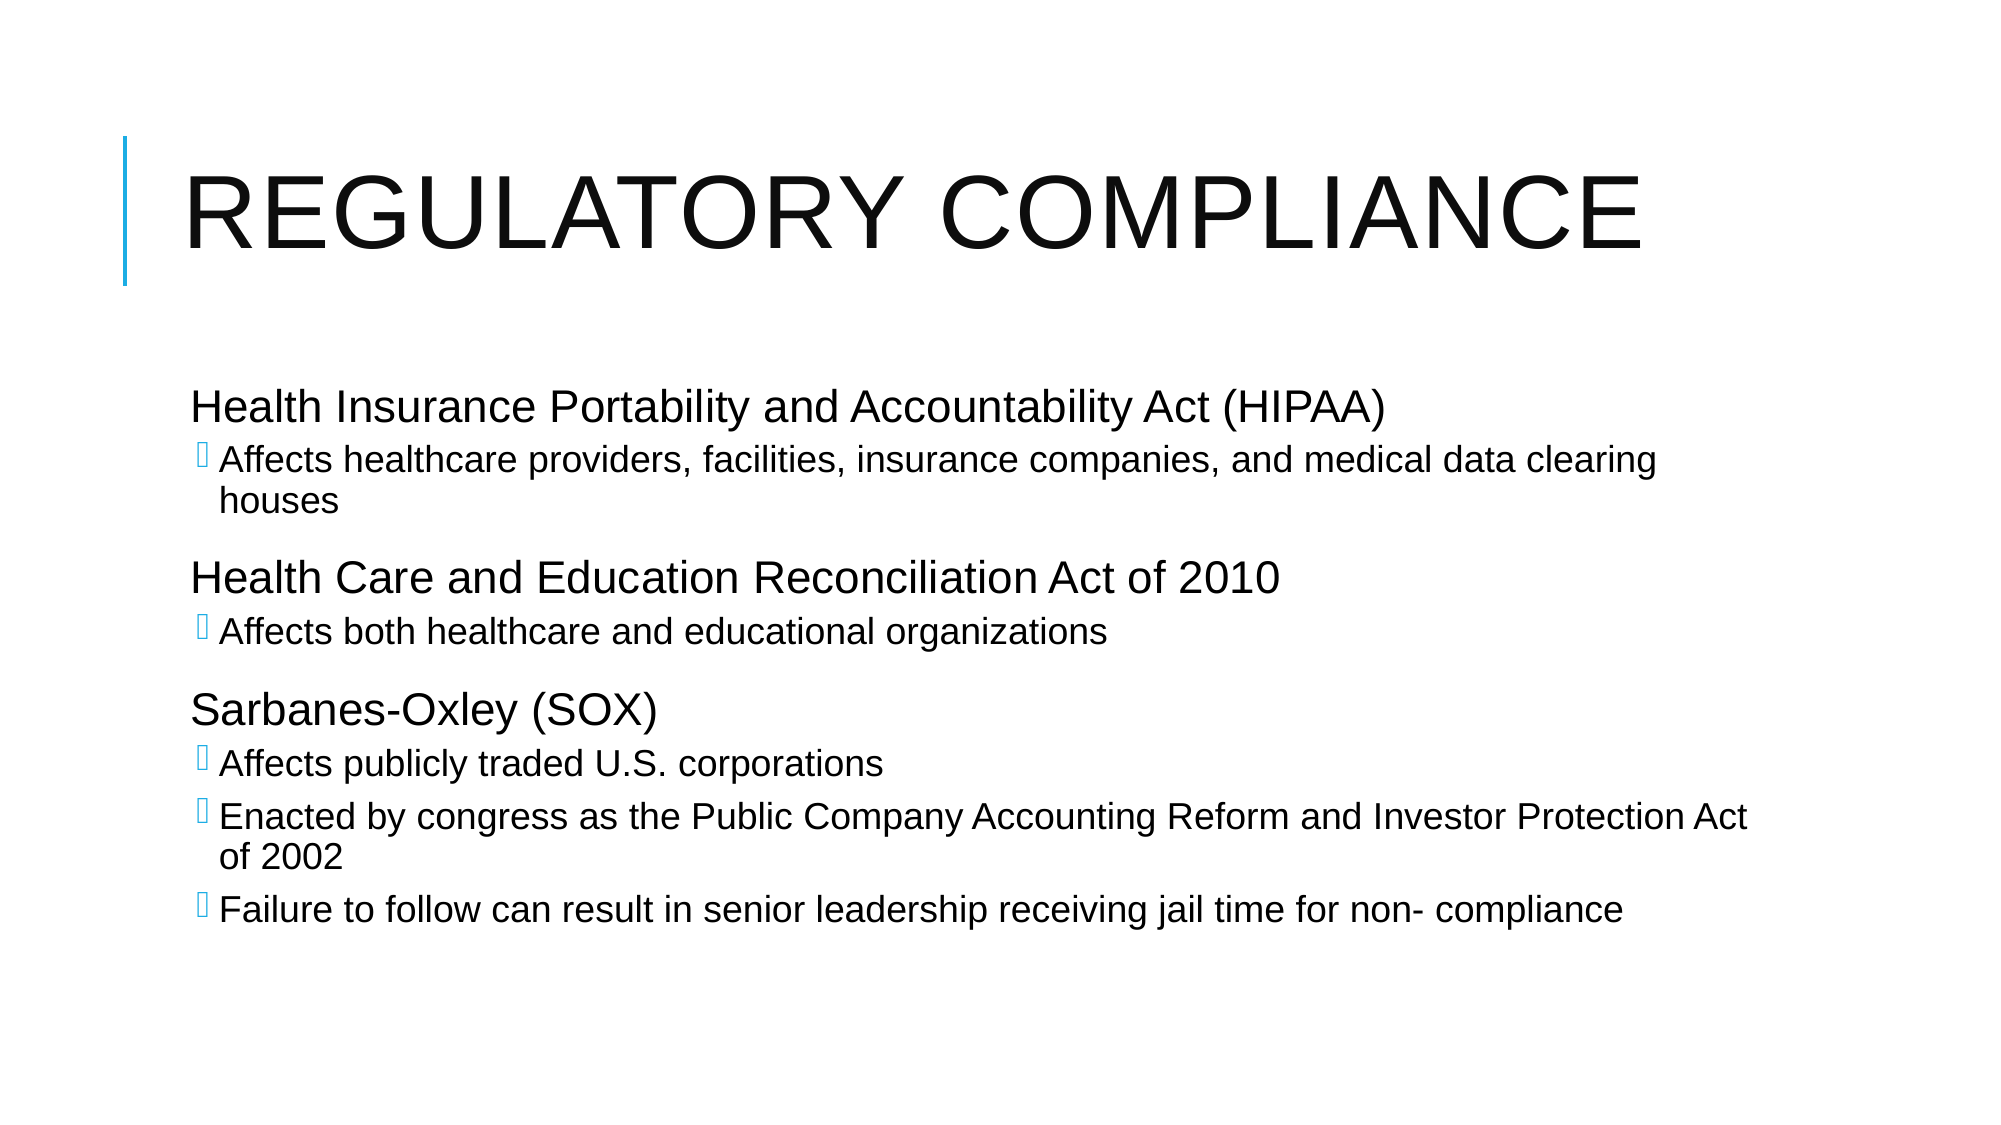

# Regulatory Compliance
Health Insurance Portability and Accountability Act (HIPAA)
Affects healthcare providers, facilities, insurance companies, and medical data clearing houses
Health Care and Education Reconciliation Act of 2010
Affects both healthcare and educational organizations
Sarbanes-Oxley (SOX)
Affects publicly traded U.S. corporations
Enacted by congress as the Public Company Accounting Reform and Investor Protection Act of 2002
Failure to follow can result in senior leadership receiving jail time for non- compliance